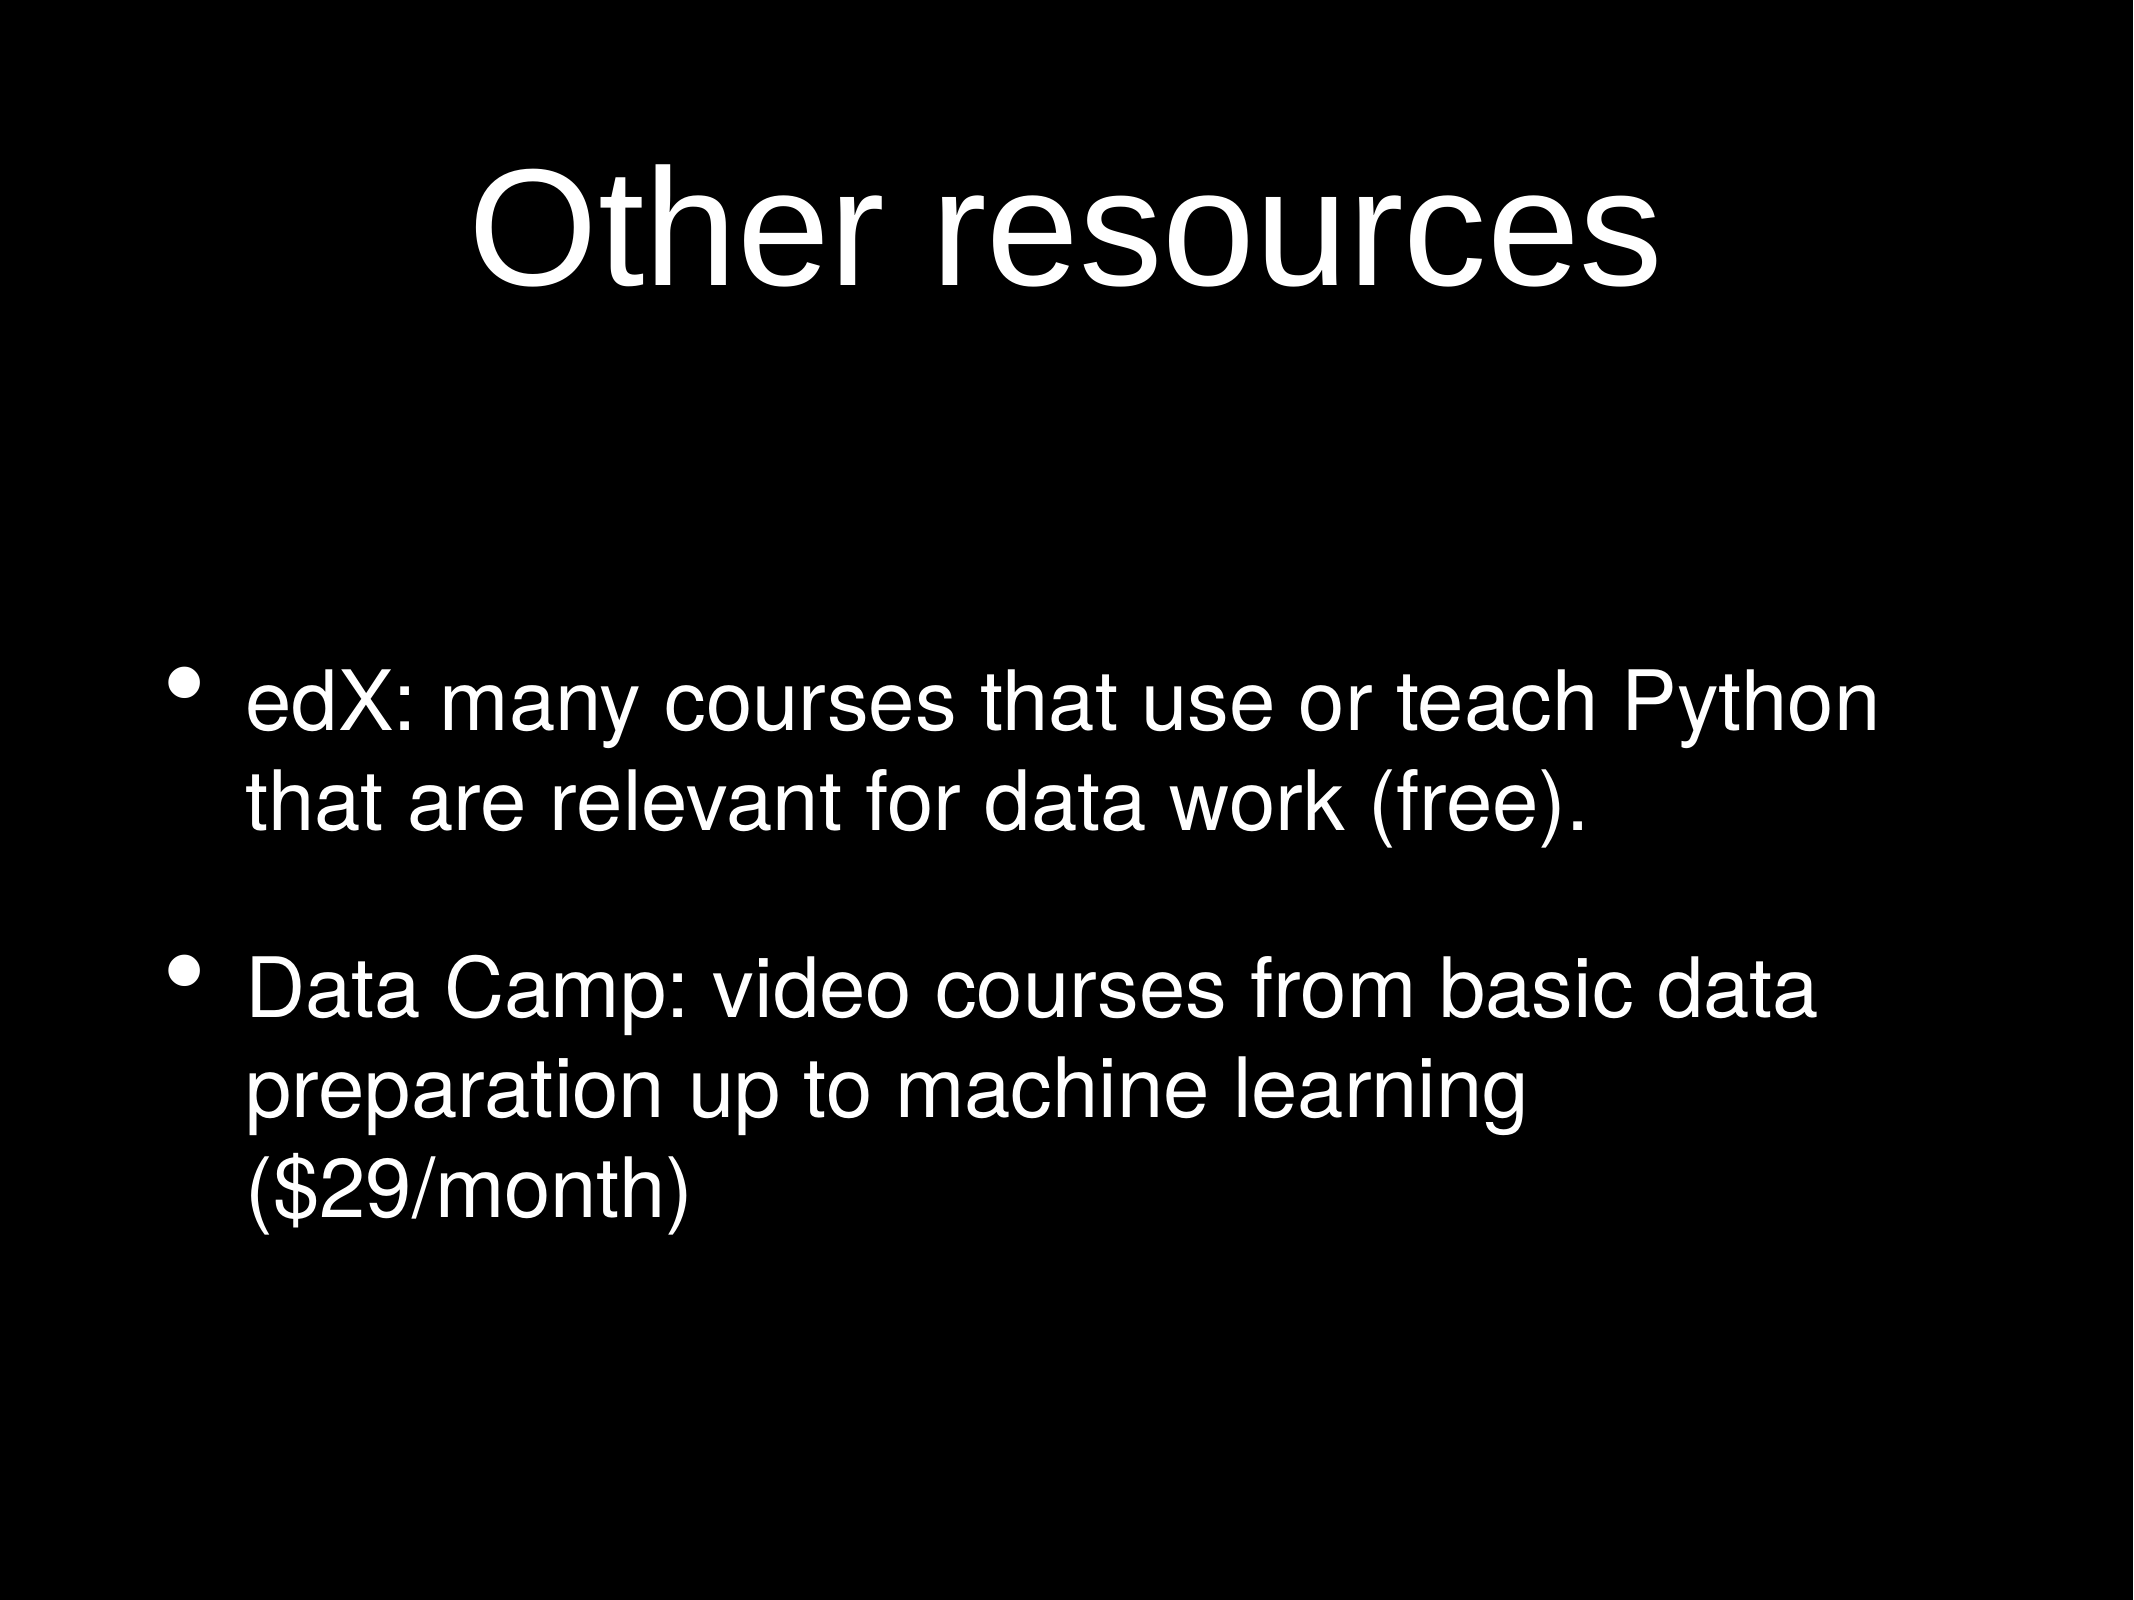

# Other resources
edX: many courses that use or teach Python that are relevant for data work (free).
Data Camp: video courses from basic data preparation up to machine learning ($29/month)